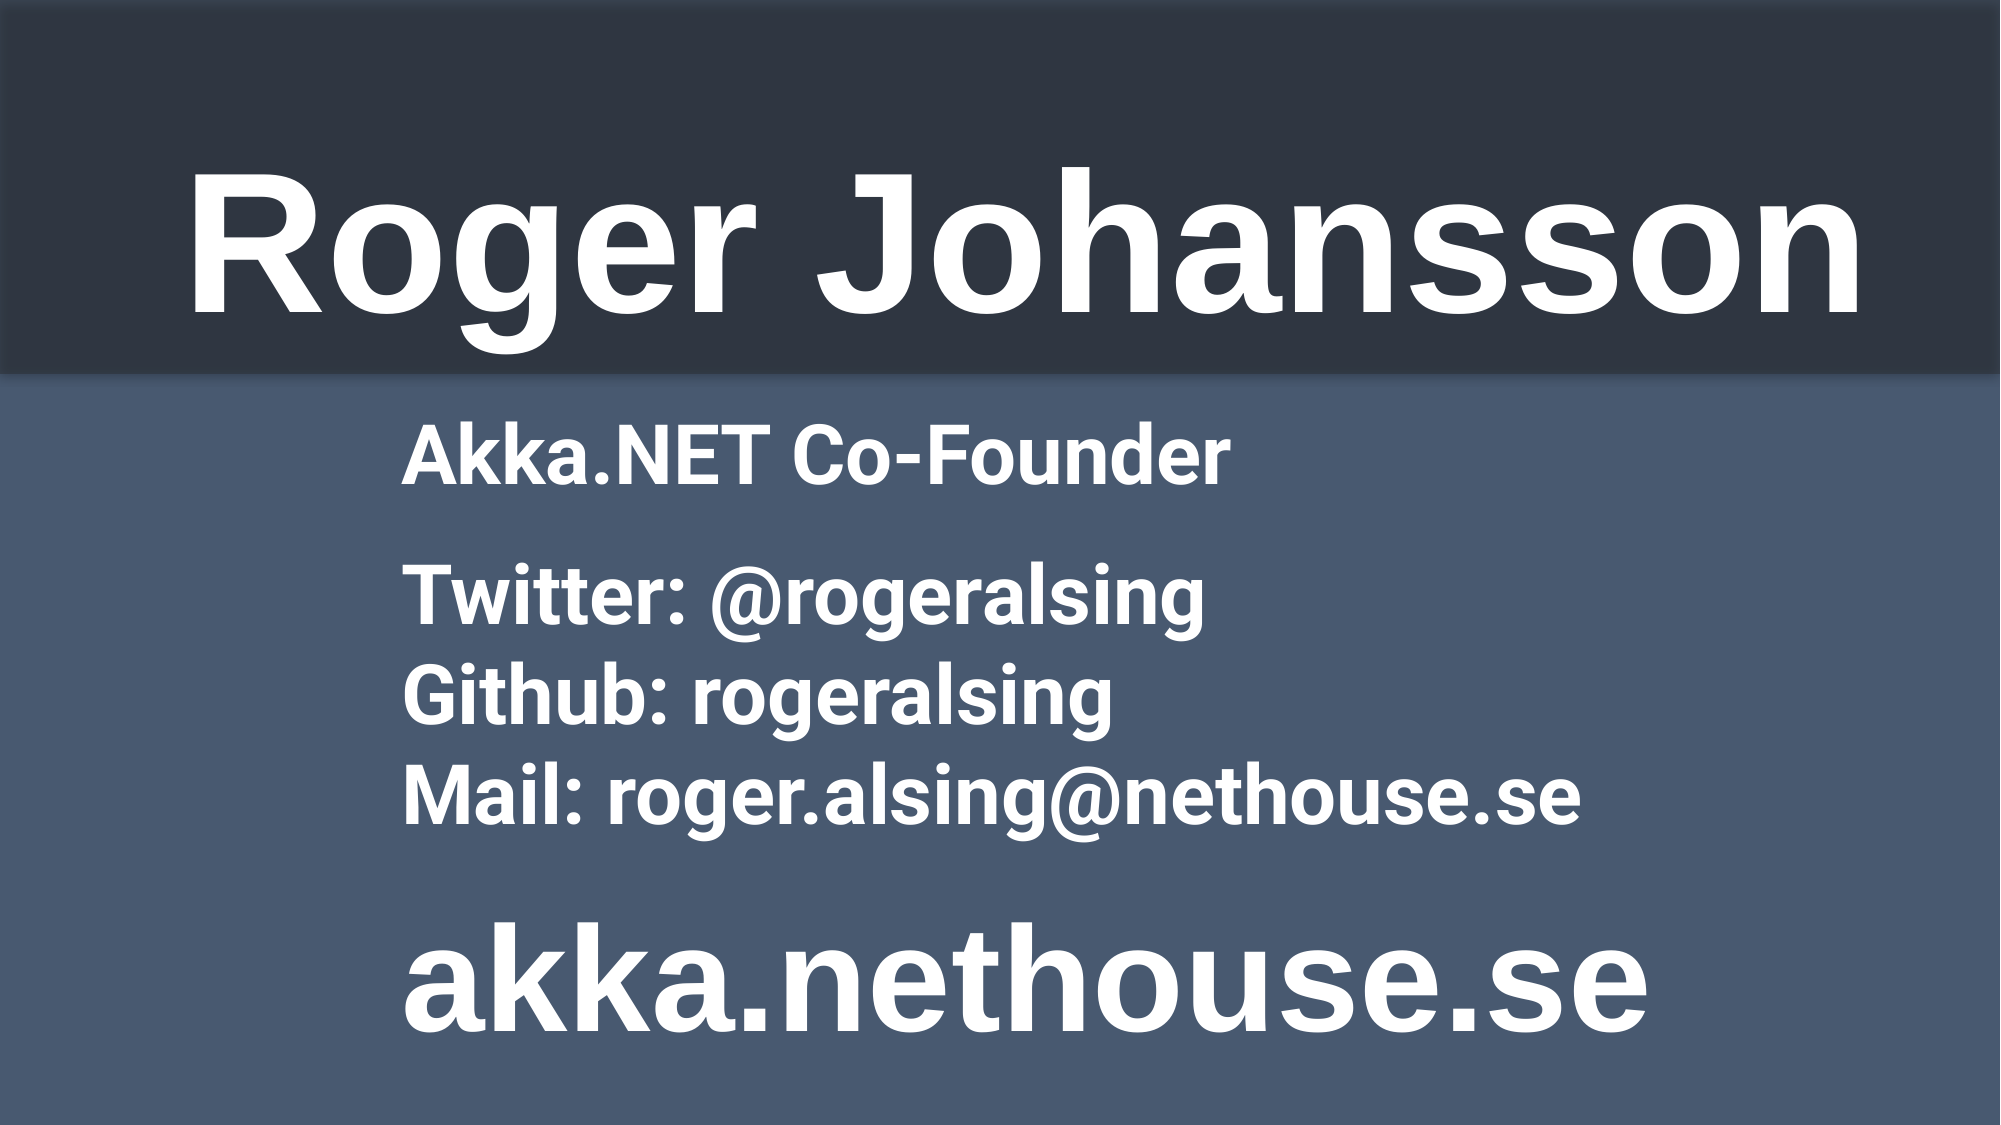

Roger Johansson
Akka.NET Co-Founder
Twitter: @rogeralsing
Github: rogeralsing
Mail: roger.alsing@nethouse.se

akka.nethouse.se